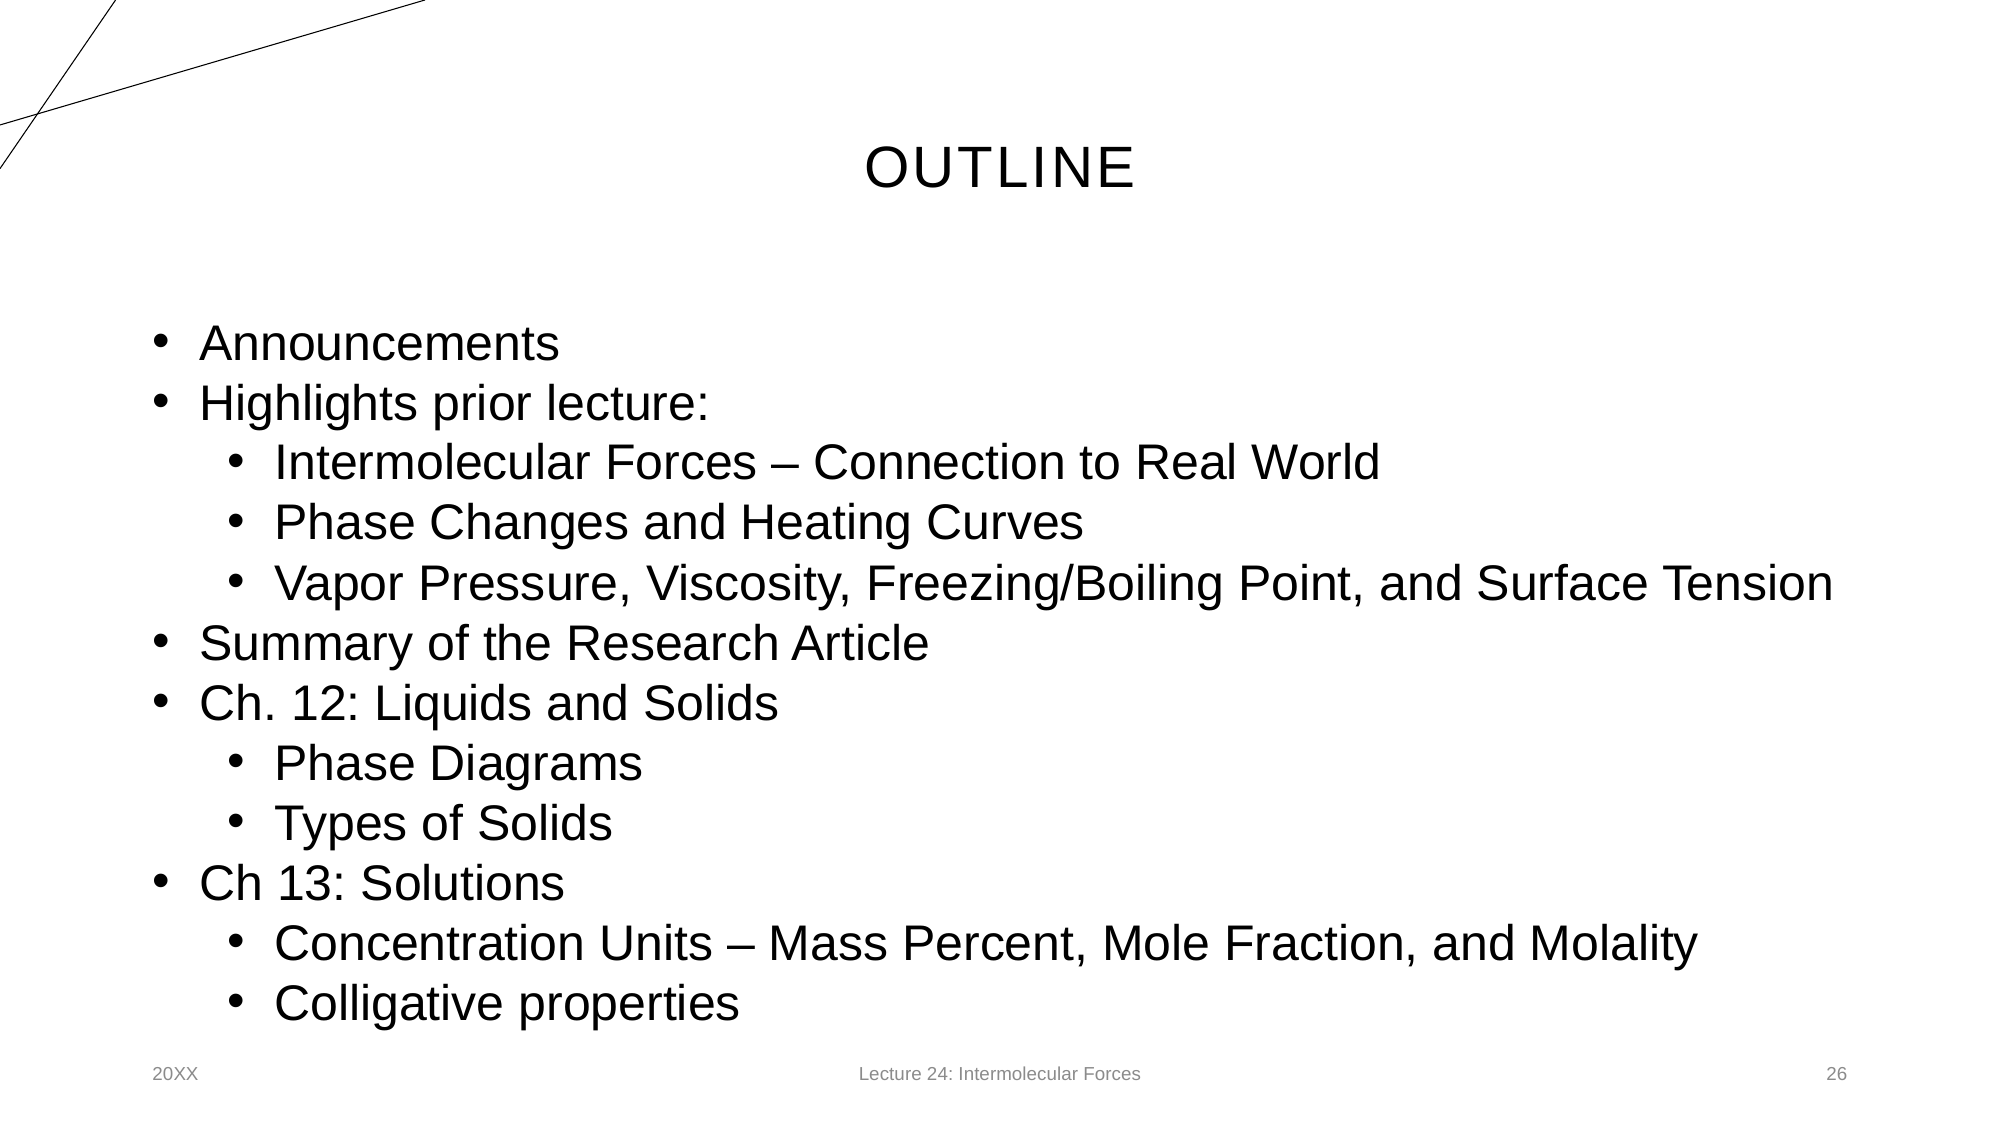

# Outline
Announcements
Highlights prior lecture:
Intermolecular Forces – Connection to Real World
Phase Changes and Heating Curves
Vapor Pressure, Viscosity, Freezing/Boiling Point, and Surface Tension
Summary of the Research Article
Ch. 12: Liquids and Solids
Phase Diagrams
Types of Solids
Ch 13: Solutions
Concentration Units – Mass Percent, Mole Fraction, and Molality
Colligative properties
20XX
Lecture 24: Intermolecular Forces​
26